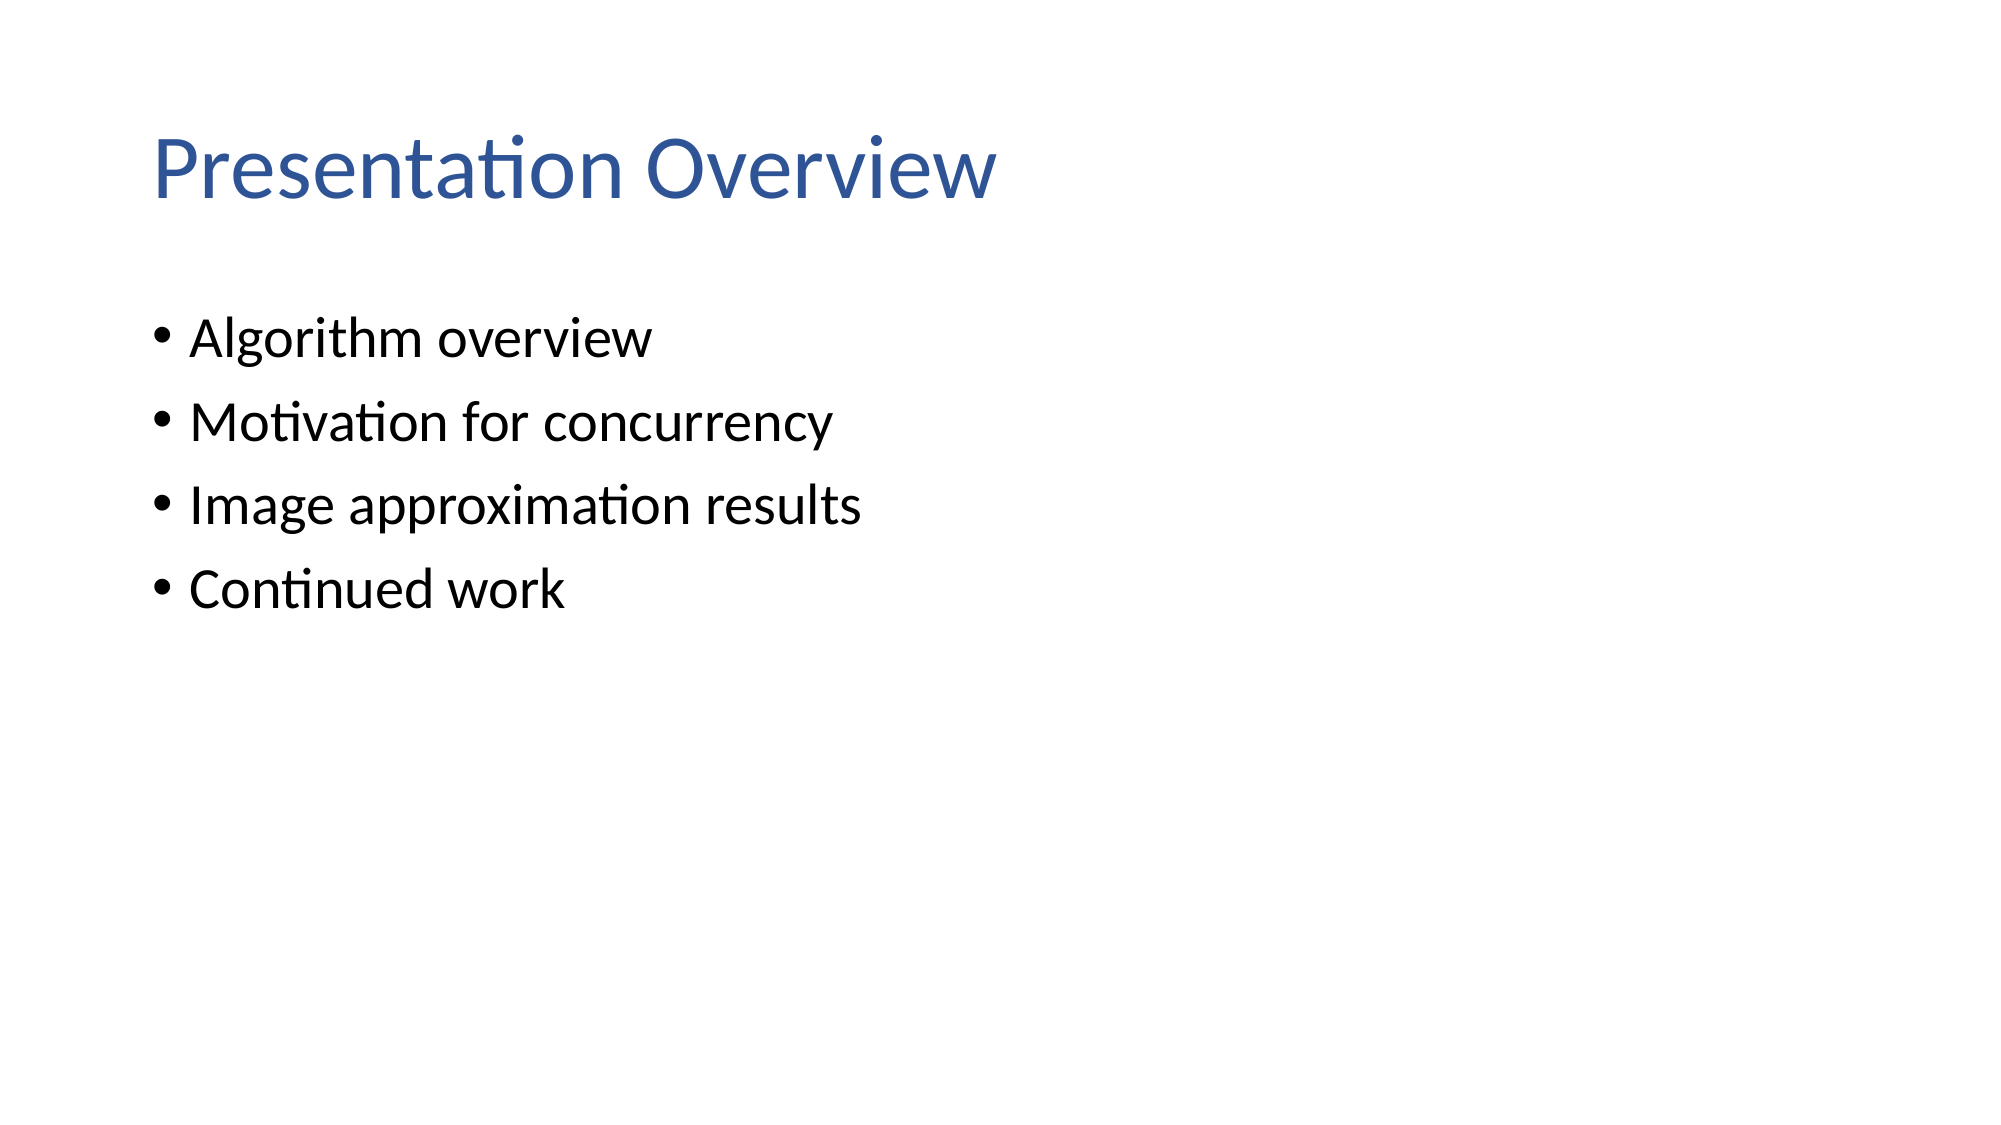

# Presentation Overview
Algorithm overview
Motivation for concurrency
Image approximation results
Continued work